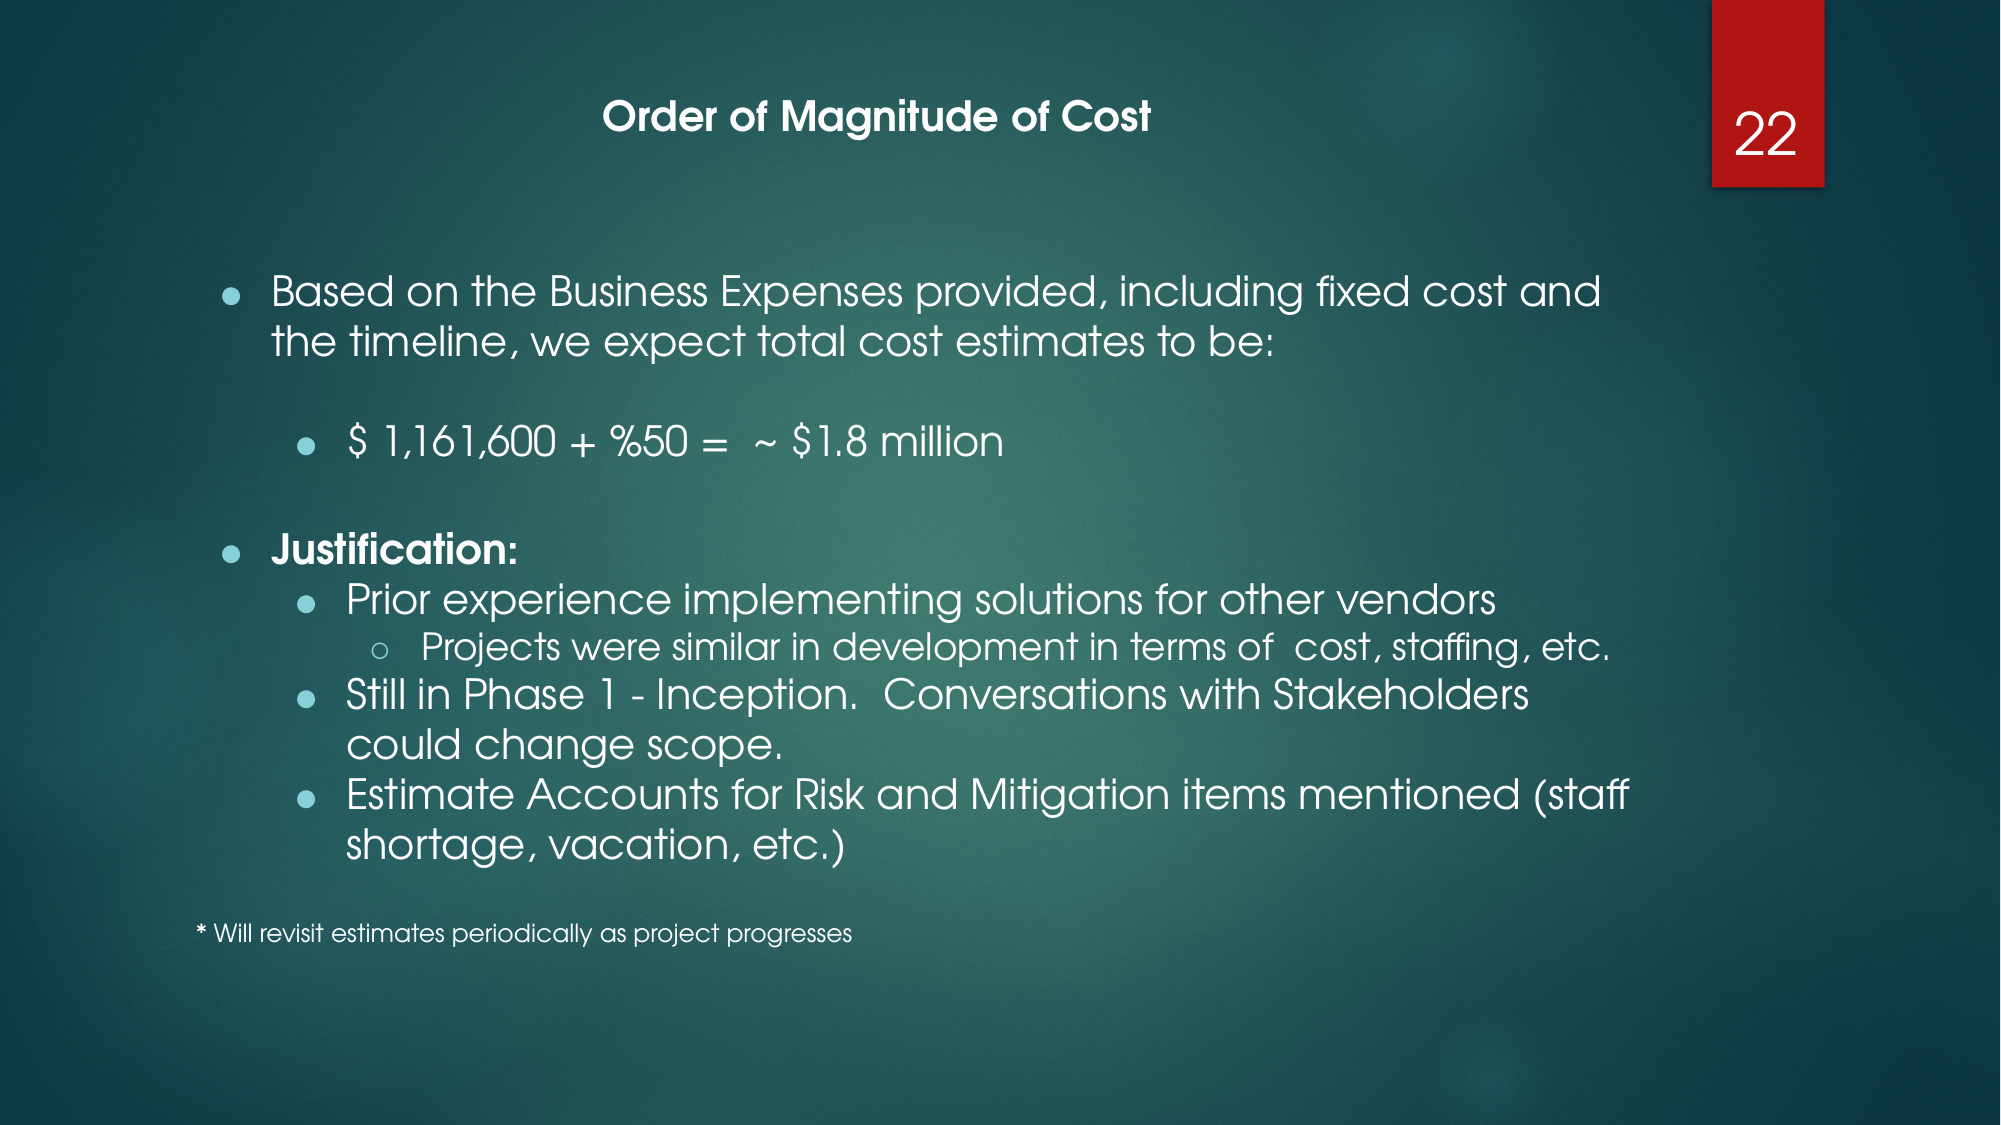

22
# Order of Magnitude of Cost

Based on the Business Expenses provided, including fixed cost and the timeline, we expect total cost estimates to be:

$ 1,161,600 + %50 =  ~ $1.8 million

Justification:
Prior experience implementing solutions for other vendors
Projects were similar in development in terms of  cost, staffing, etc.
Still in Phase 1 - Inception.  Conversations with Stakeholders could change scope.
Estimate Accounts for Risk and Mitigation items mentioned (staff shortage, vacation, etc.)

* Will revisit estimates periodically as project progresses